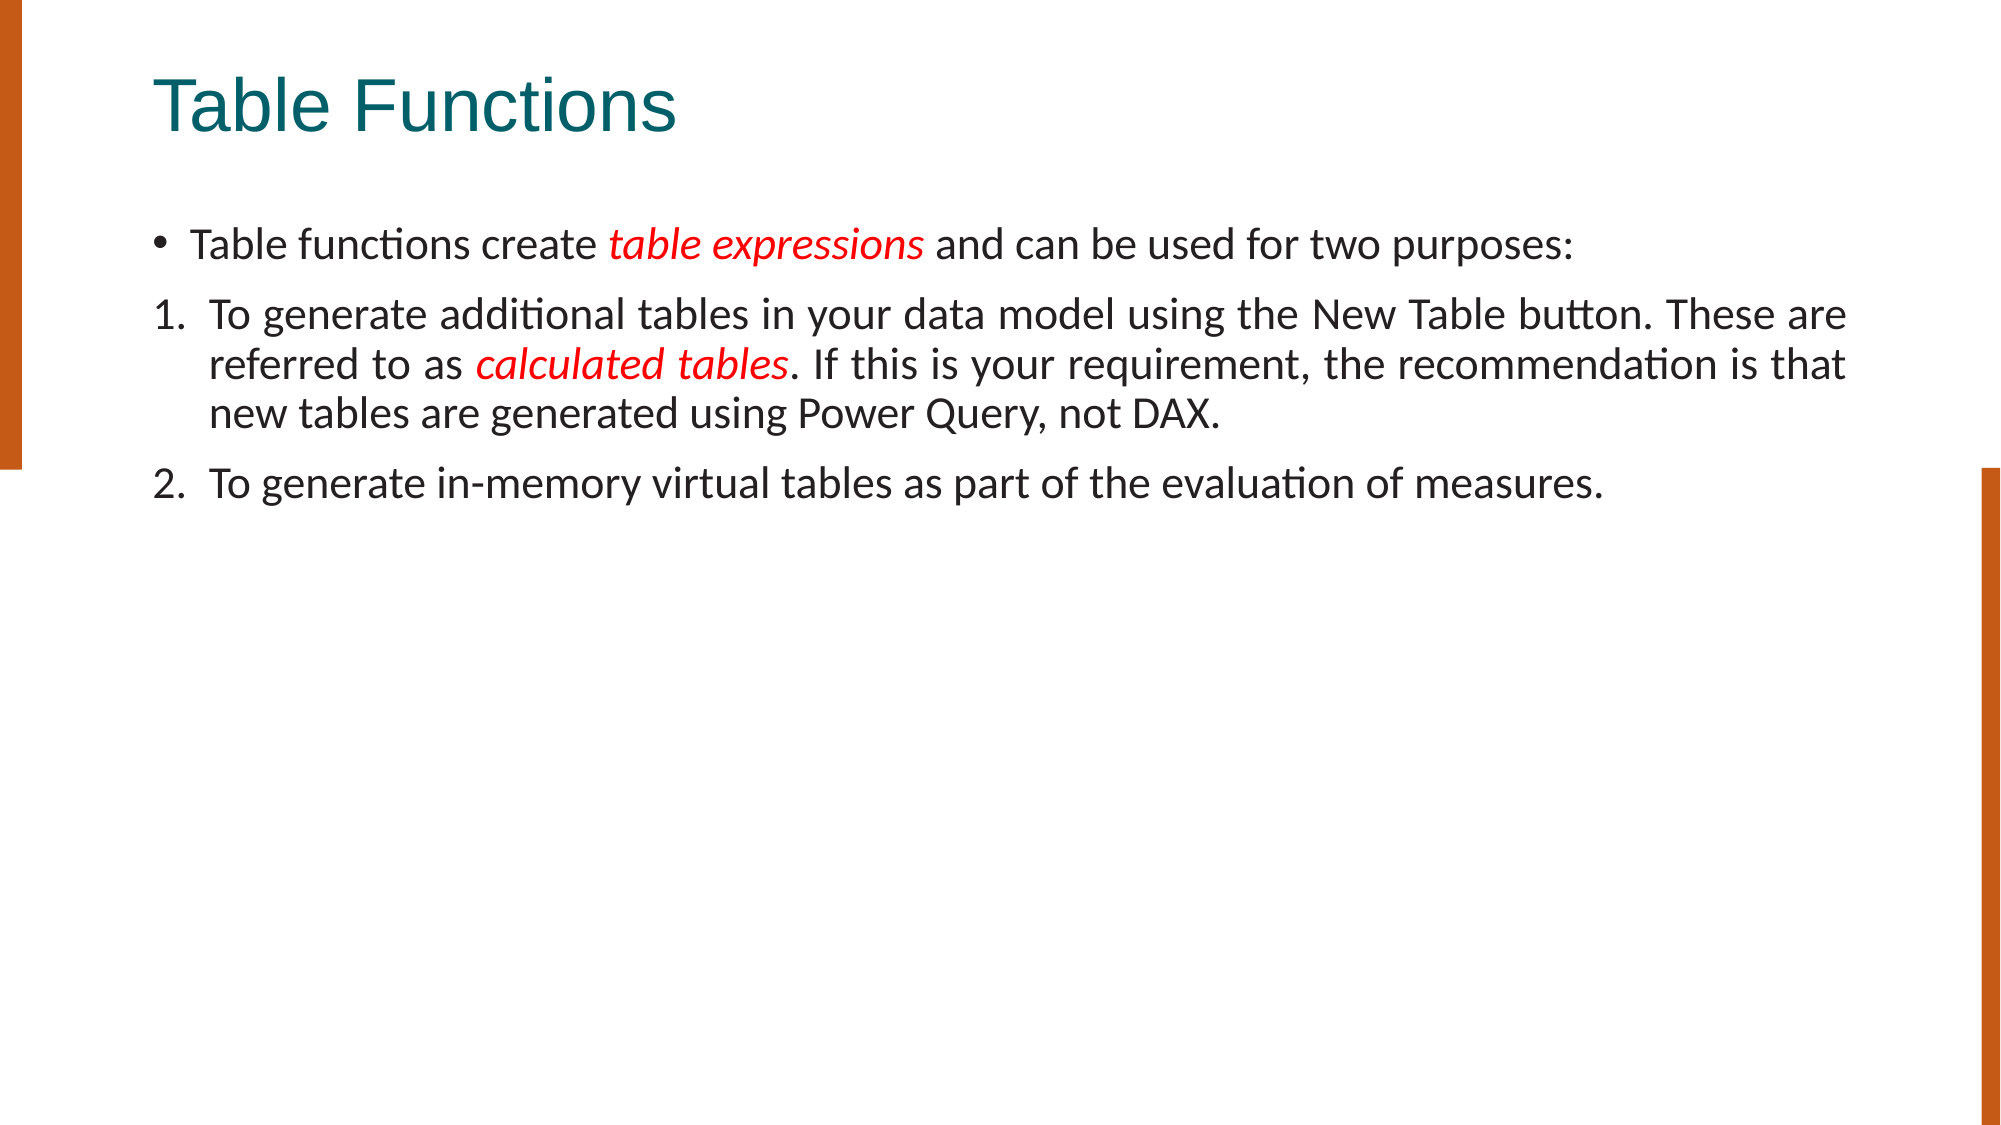

# Table Functions
Table functions create table expressions and can be used for two purposes:
To generate additional tables in your data model using the New Table button. These are referred to as calculated tables. If this is your requirement, the recommendation is that new tables are generated using Power Query, not DAX.
To generate in-memory virtual tables as part of the evaluation of measures.